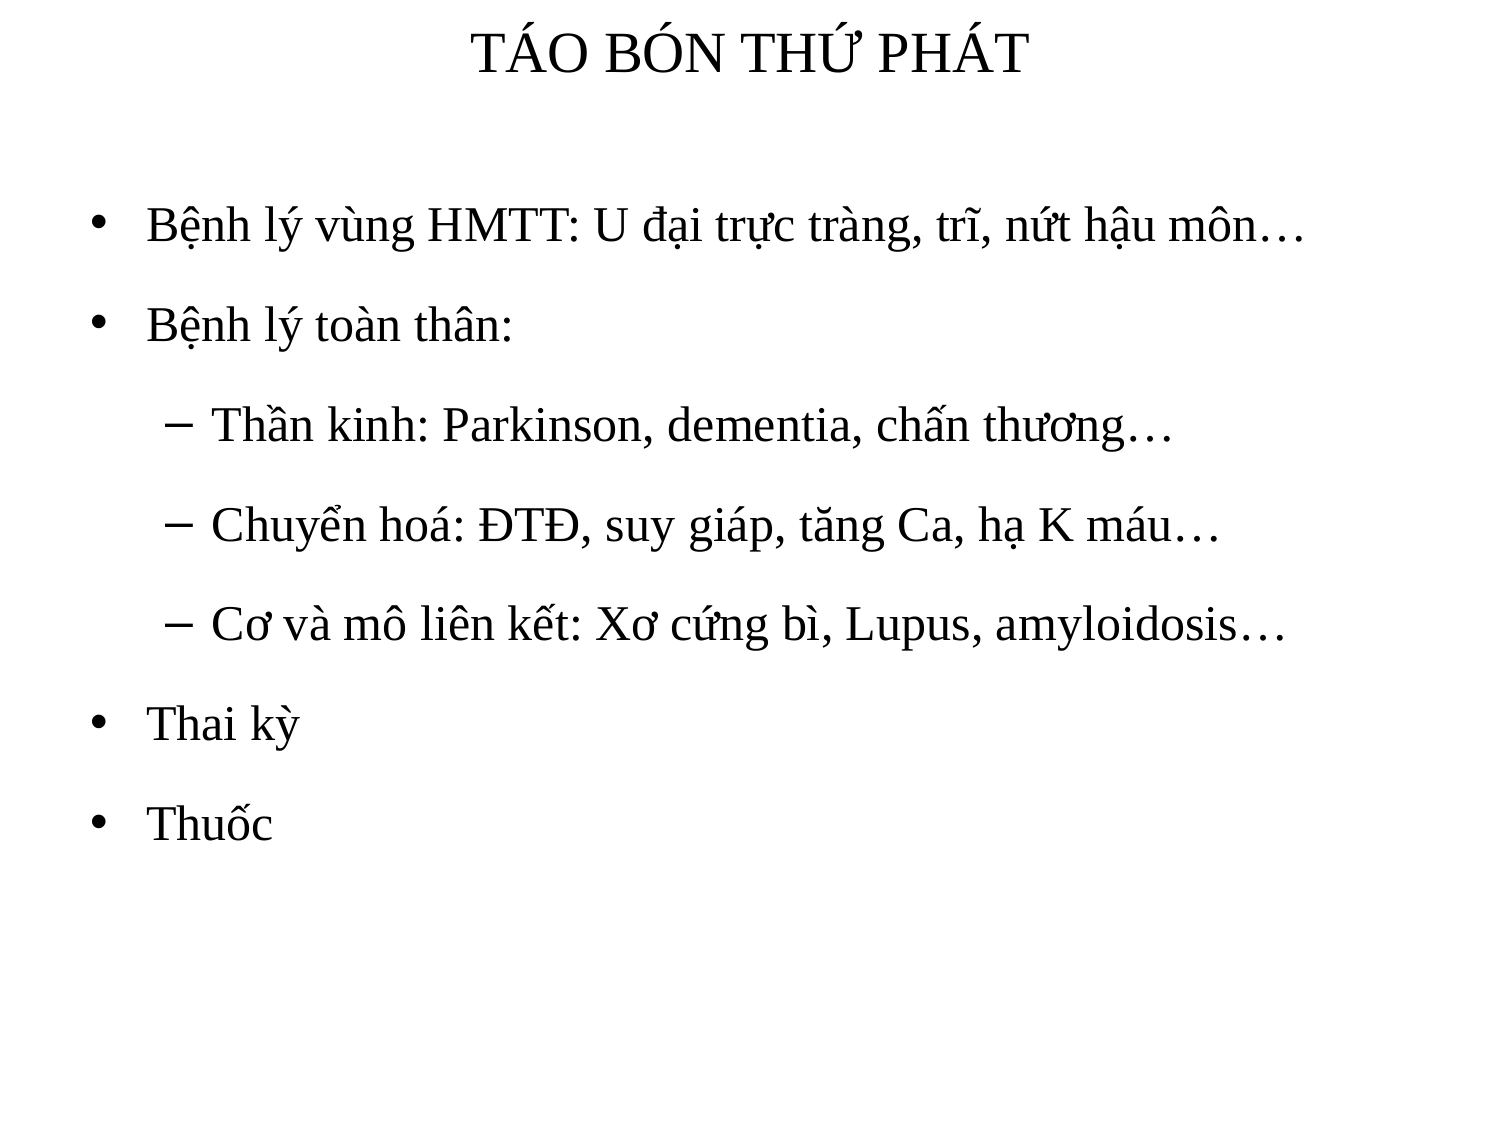

# TÁO BÓN THỨ PHÁT
Bệnh lý vùng HMTT: U đại trực tràng, trĩ, nứt hậu môn…
Bệnh lý toàn thân:
Thần kinh: Parkinson, dementia, chấn thương…
Chuyển hoá: ĐTĐ, suy giáp, tăng Ca, hạ K máu…
Cơ và mô liên kết: Xơ cứng bì, Lupus, amyloidosis…
Thai kỳ
Thuốc